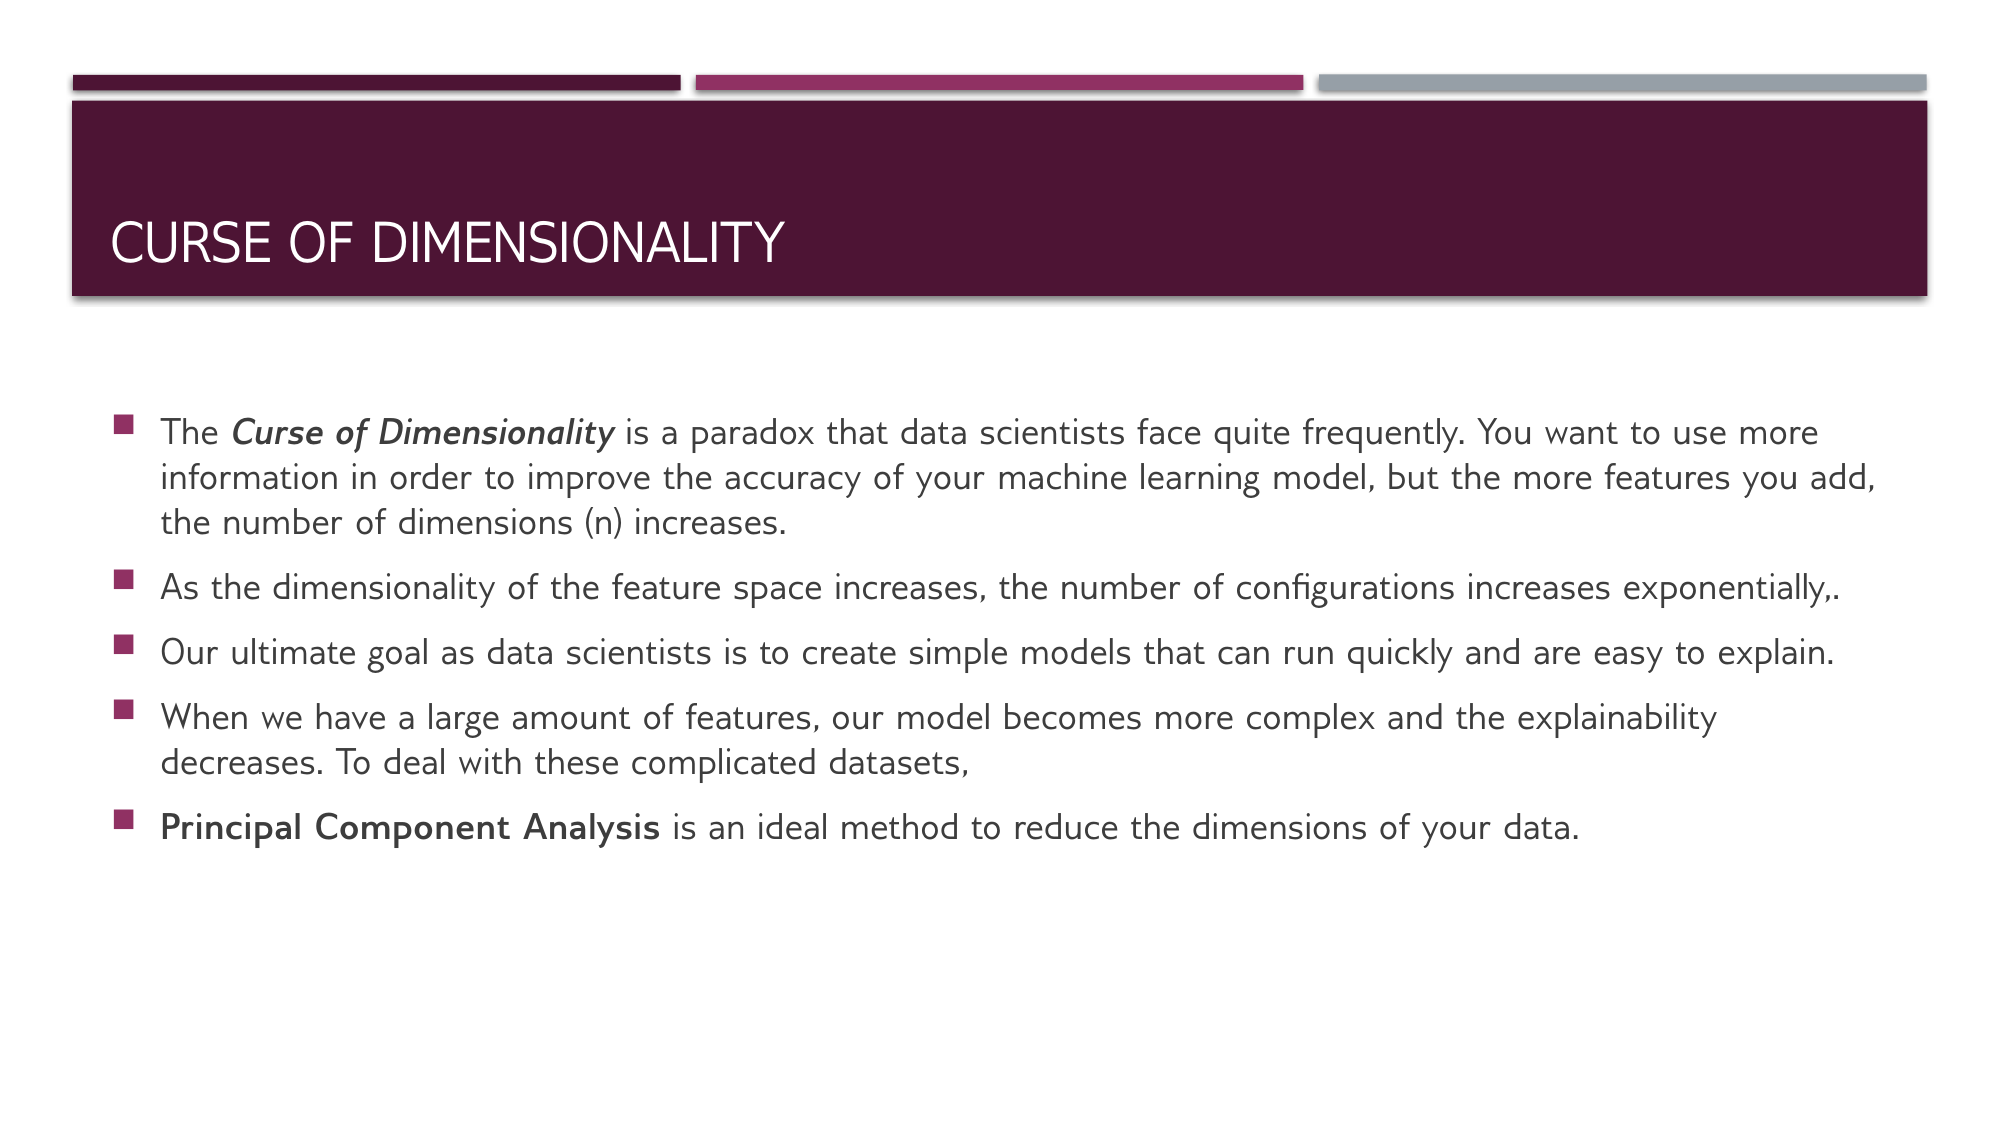

# Curse of dimensionality
The Curse of Dimensionality is a paradox that data scientists face quite frequently. You want to use more information in order to improve the accuracy of your machine learning model, but the more features you add, the number of dimensions (n) increases.
As the dimensionality of the feature space increases, the number of configurations increases exponentially,.
Our ultimate goal as data scientists is to create simple models that can run quickly and are easy to explain.
When we have a large amount of features, our model becomes more complex and the explainability decreases. To deal with these complicated datasets,
Principal Component Analysis is an ideal method to reduce the dimensions of your data.